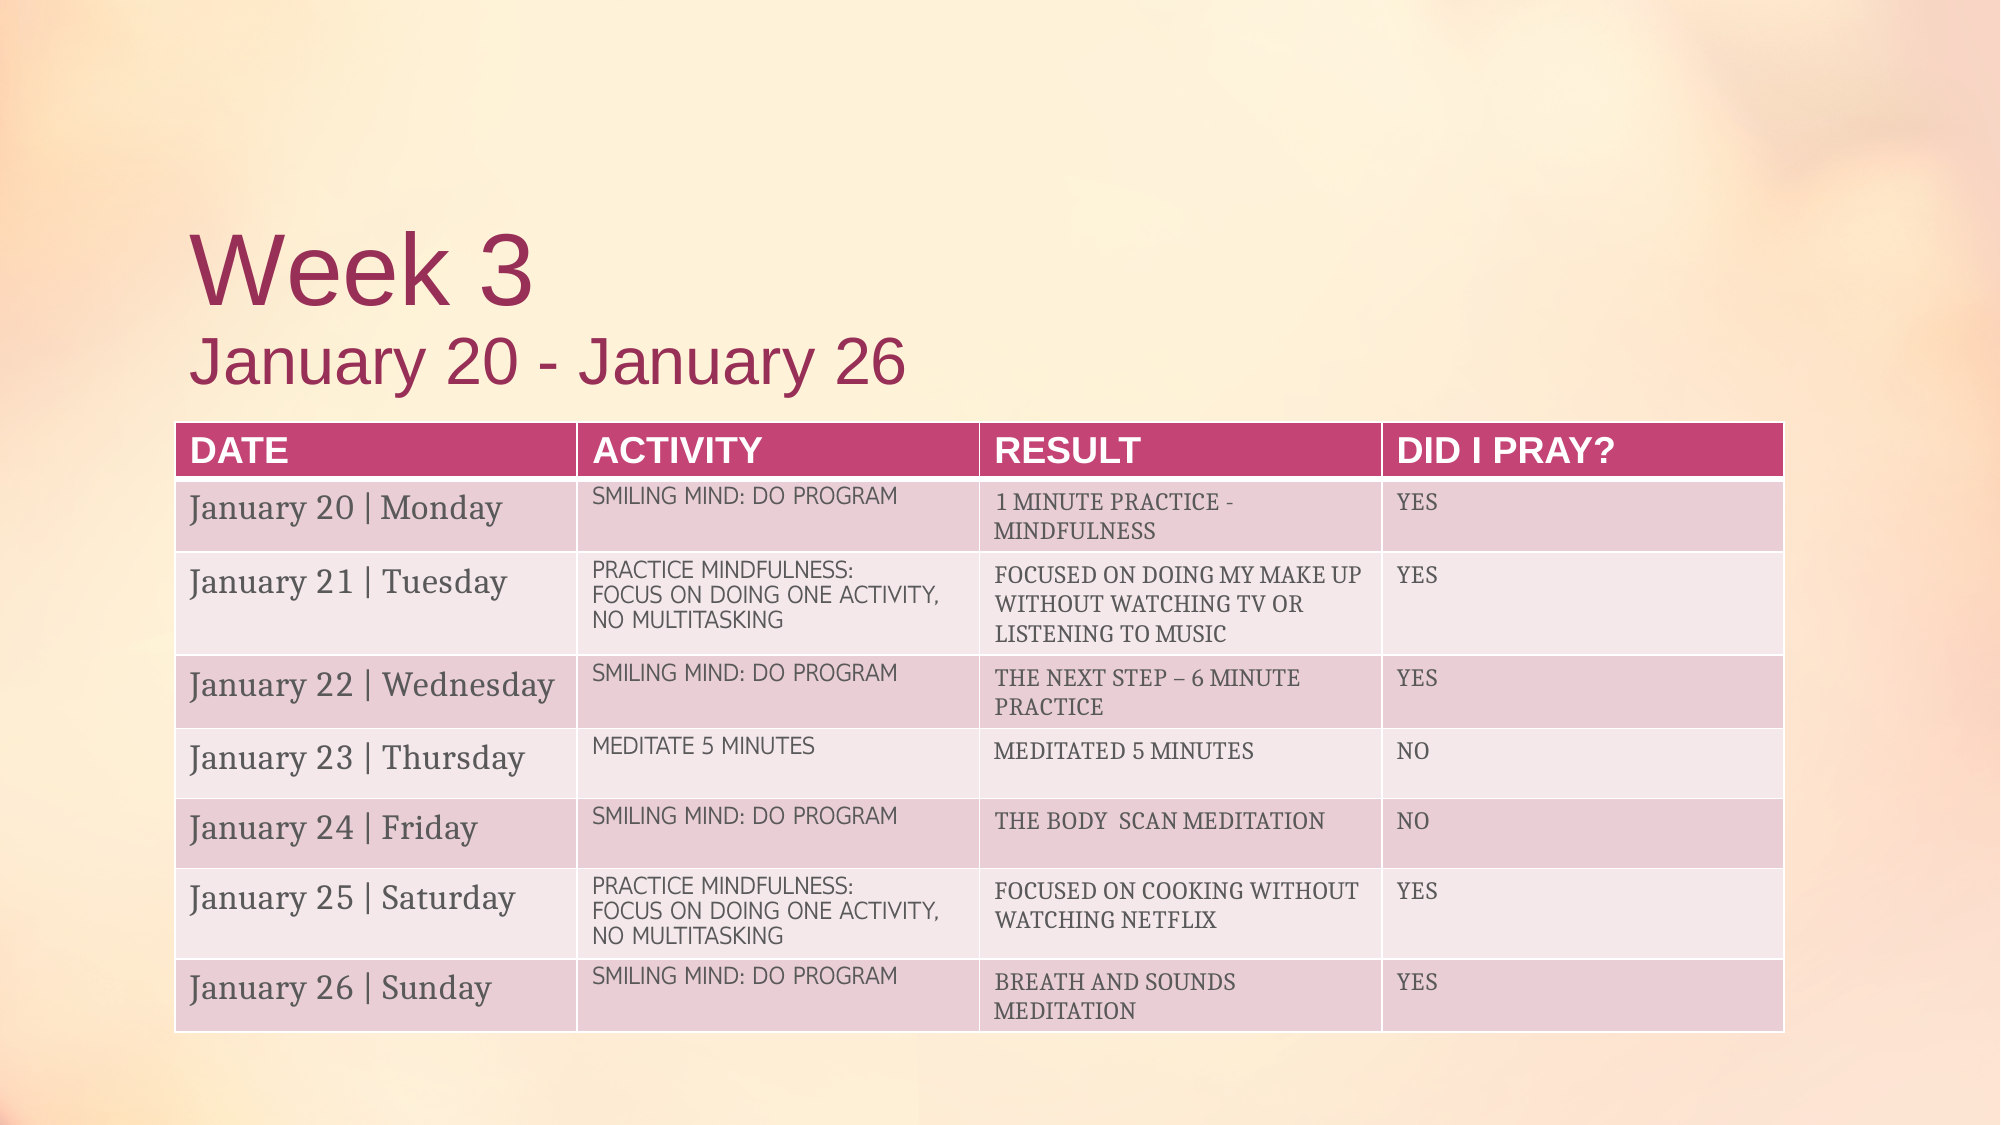

# Week 3 January 20 - January 26
| DATE | ACTIVITY | RESULT | DID I PRAY? |
| --- | --- | --- | --- |
| January 20 | Monday | SMILING MIND: DO PROGRAM | 1 MINUTE PRACTICE - MINDFULNESS | YES |
| January 21 | Tuesday | PRACTICE MINDFULNESS: FOCUS ON DOING ONE ACTIVITY, NO MULTITASKING | FOCUSED ON DOING MY MAKE UP WITHOUT WATCHING TV OR LISTENING TO MUSIC | YES |
| January 22 | Wednesday | SMILING MIND: DO PROGRAM | THE NEXT STEP – 6 MINUTE PRACTICE | YES |
| January 23 | Thursday | MEDITATE 5 MINUTES | MEDITATED 5 MINUTES | NO |
| January 24 | Friday | SMILING MIND: DO PROGRAM | THE BODY SCAN MEDITATION | NO |
| January 25 | Saturday | PRACTICE MINDFULNESS: FOCUS ON DOING ONE ACTIVITY, NO MULTITASKING | FOCUSED ON COOKING WITHOUT WATCHING NETFLIX | YES |
| January 26 | Sunday | SMILING MIND: DO PROGRAM | BREATH AND SOUNDS MEDITATION | YES |